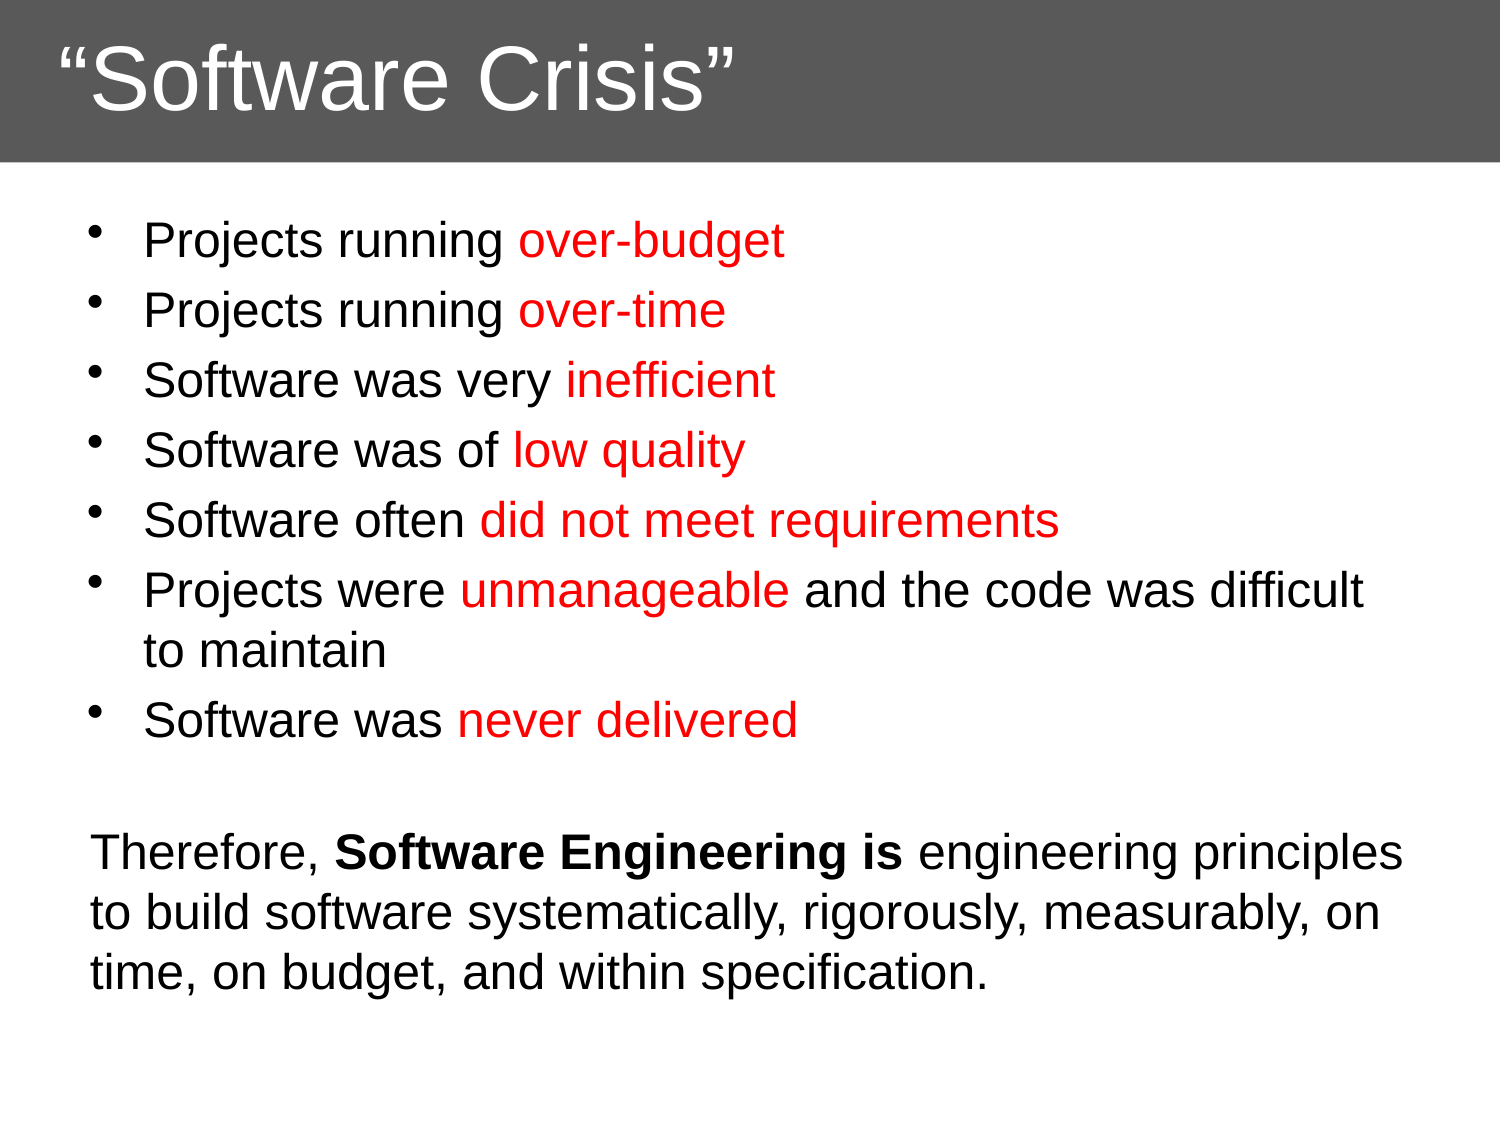

# “Software Crisis”
Projects running over-budget
Projects running over-time
Software was very inefficient
Software was of low quality
Software often did not meet requirements
Projects were unmanageable and the code was difficult to maintain
Software was never delivered
Therefore, Software Engineering is engineering principles to build software systematically, rigorously, measurably, on time, on budget, and within specification.